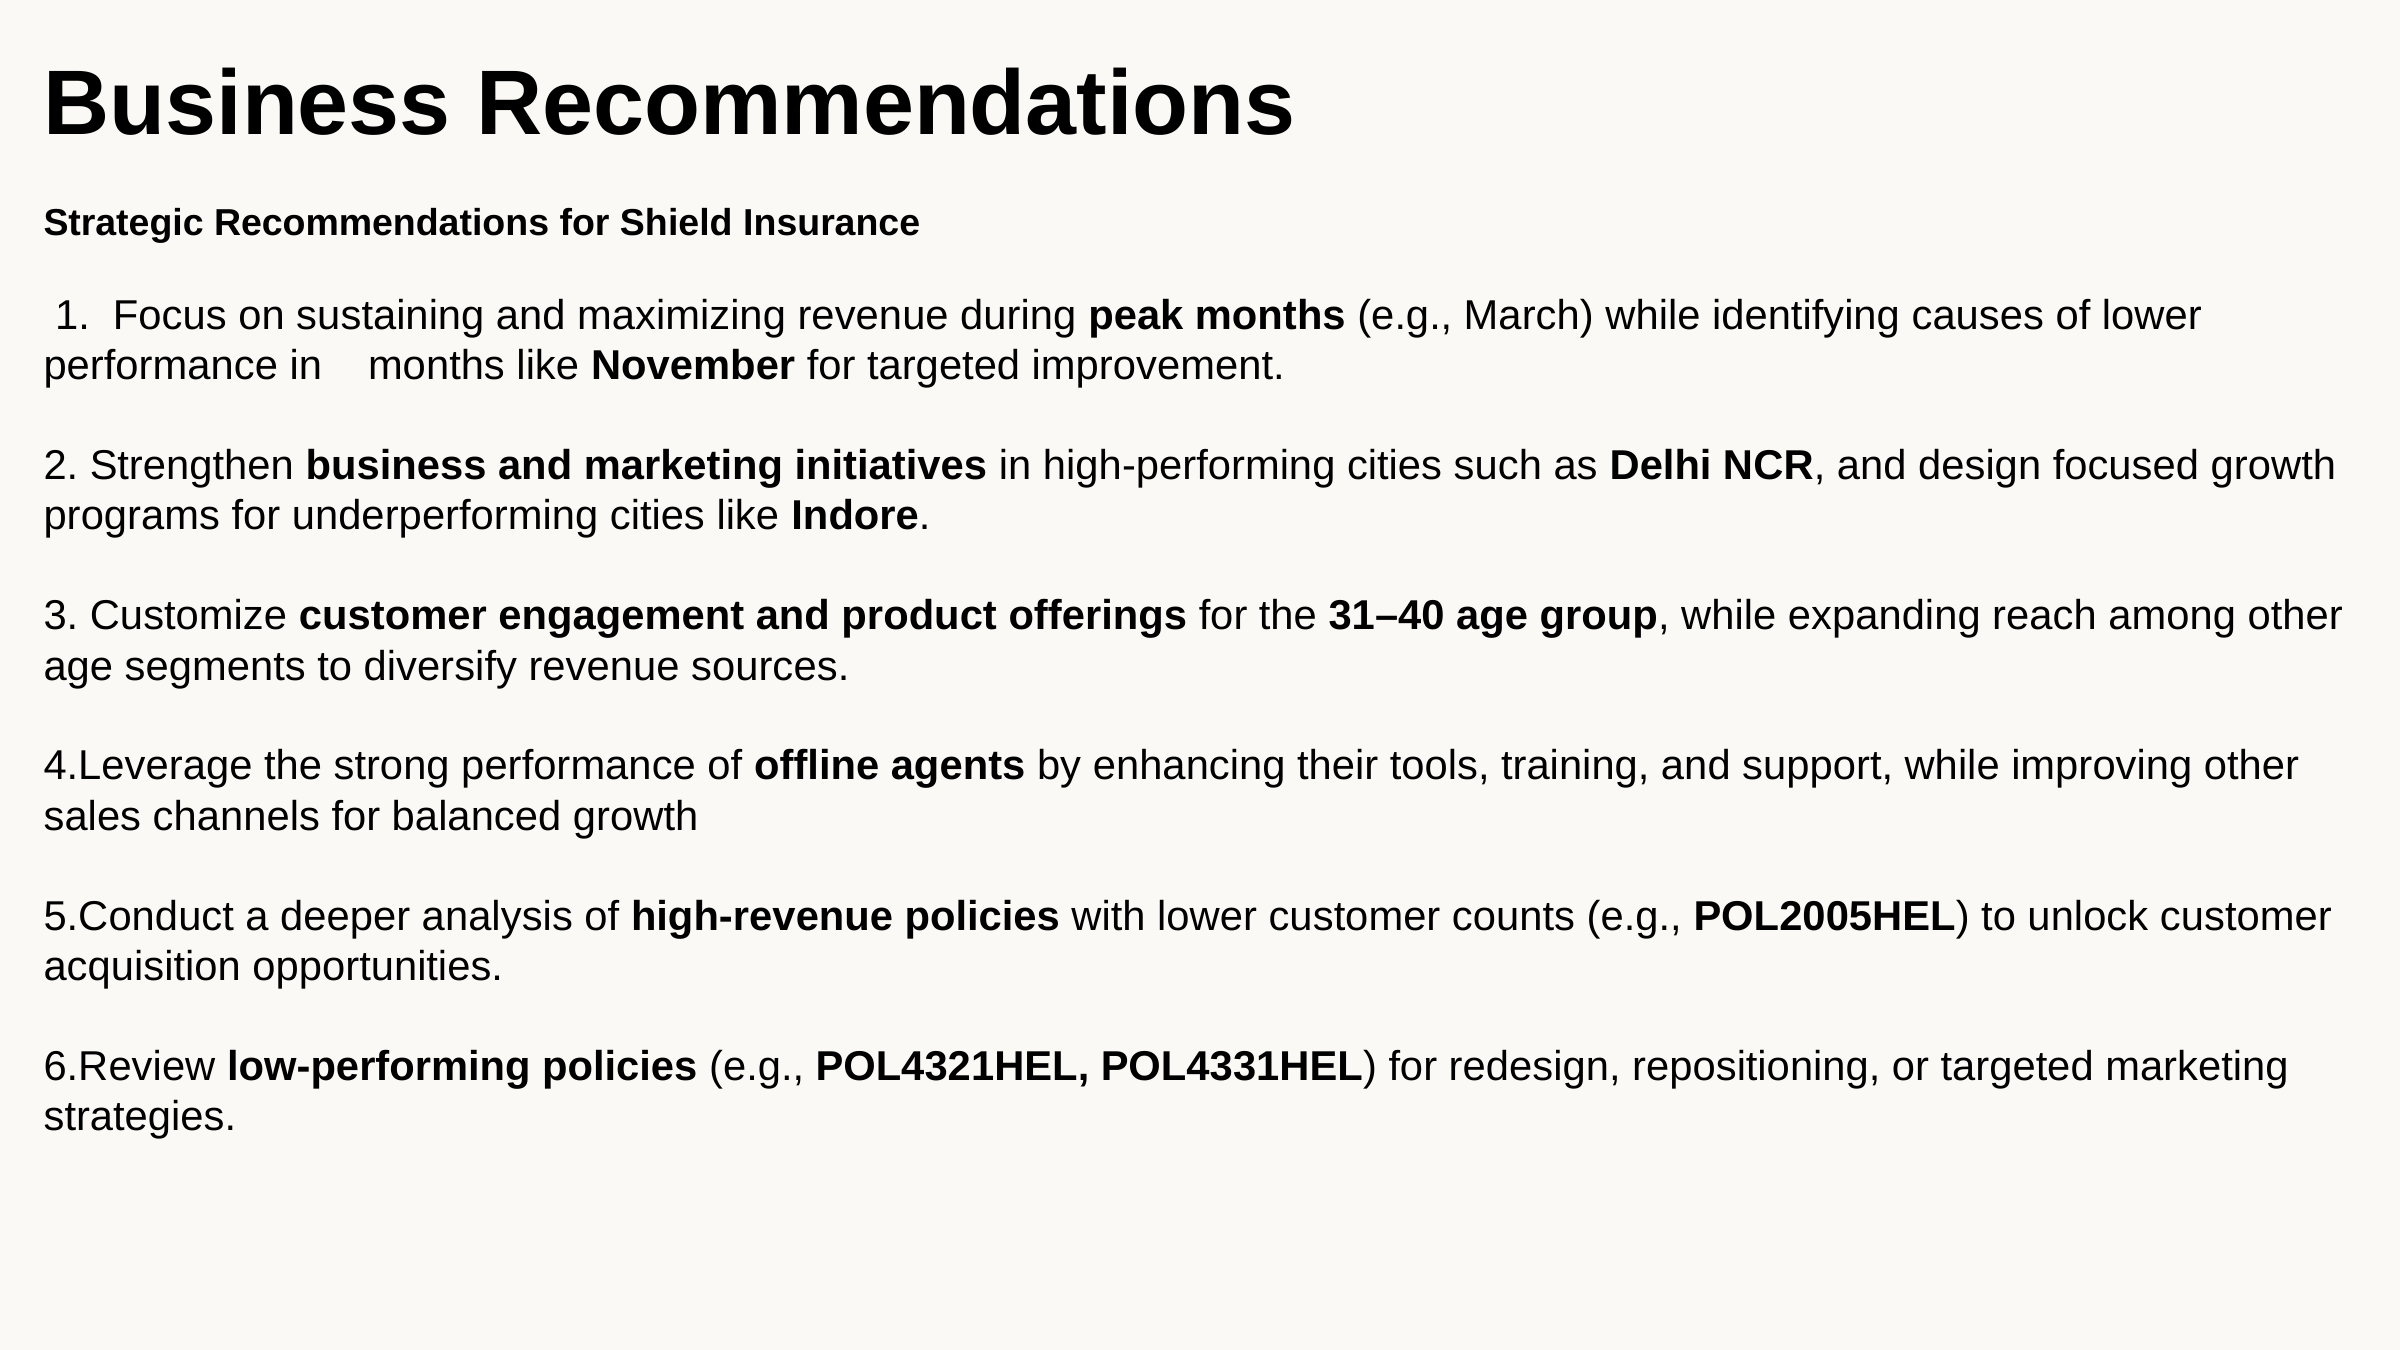

Business Recommendations
Strategic Recommendations for Shield Insurance

 1.  Focus on sustaining and maximizing revenue during peak months (e.g., March) while identifying causes of lower performance in    months like November for targeted improvement.

2. Strengthen business and marketing initiatives in high-performing cities such as Delhi NCR, and design focused growth programs for underperforming cities like Indore.

3. Customize customer engagement and product offerings for the 31–40 age group, while expanding reach among other age segments to diversify revenue sources.

4.Leverage the strong performance of offline agents by enhancing their tools, training, and support, while improving other sales channels for balanced growth

5.Conduct a deeper analysis of high-revenue policies with lower customer counts (e.g., POL2005HEL) to unlock customer acquisition opportunities.

6.Review low-performing policies (e.g., POL4321HEL, POL4331HEL) for redesign, repositioning, or targeted marketing strategies.